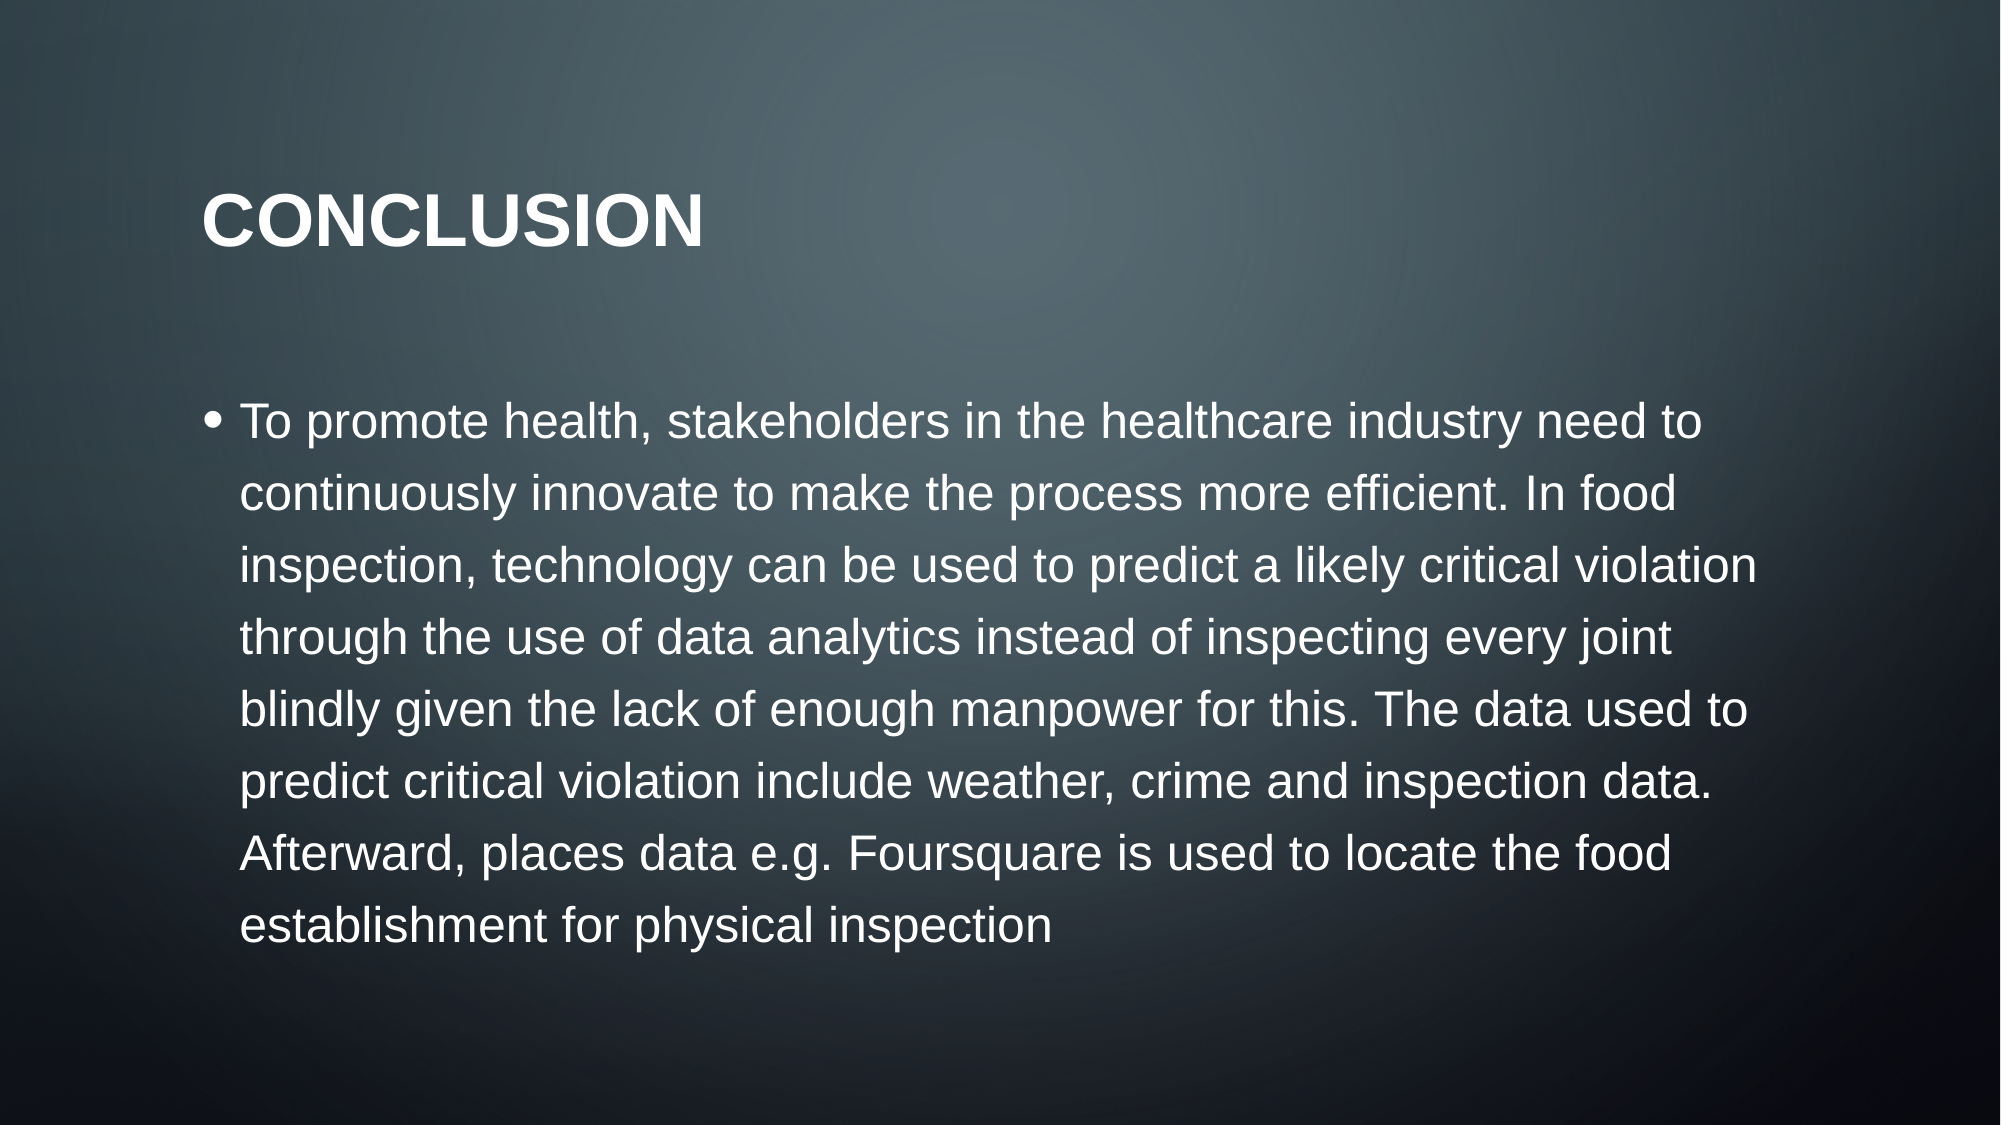

Conclusion
To promote health, stakeholders in the healthcare industry need to continuously innovate to make the process more efficient. In food inspection, technology can be used to predict a likely critical violation through the use of data analytics instead of inspecting every joint blindly given the lack of enough manpower for this. The data used to predict critical violation include weather, crime and inspection data. Afterward, places data e.g. Foursquare is used to locate the food establishment for physical inspection